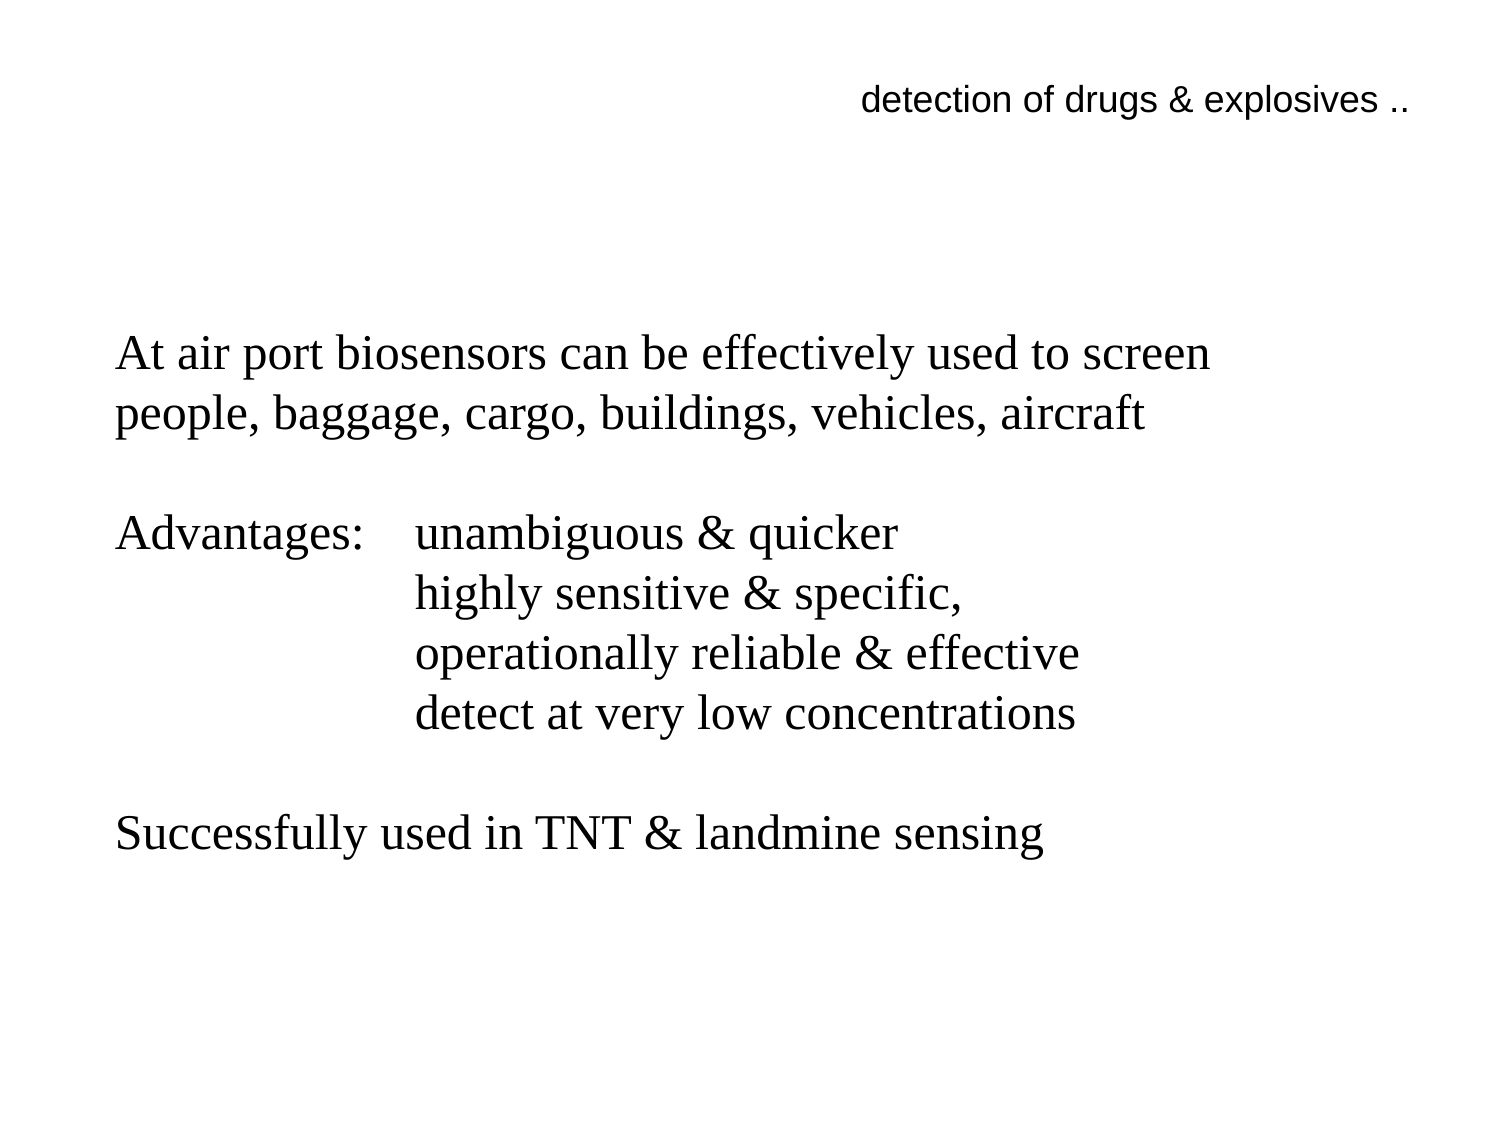

detection of drugs & explosives ..
At air port biosensors can be effectively used to screen people, baggage, cargo, buildings, vehicles, aircraft

Advantages: 	unambiguous & quicker
		highly sensitive & specific,
		operationally reliable & effective
		detect at very low concentrations

Successfully used in TNT & landmine sensing